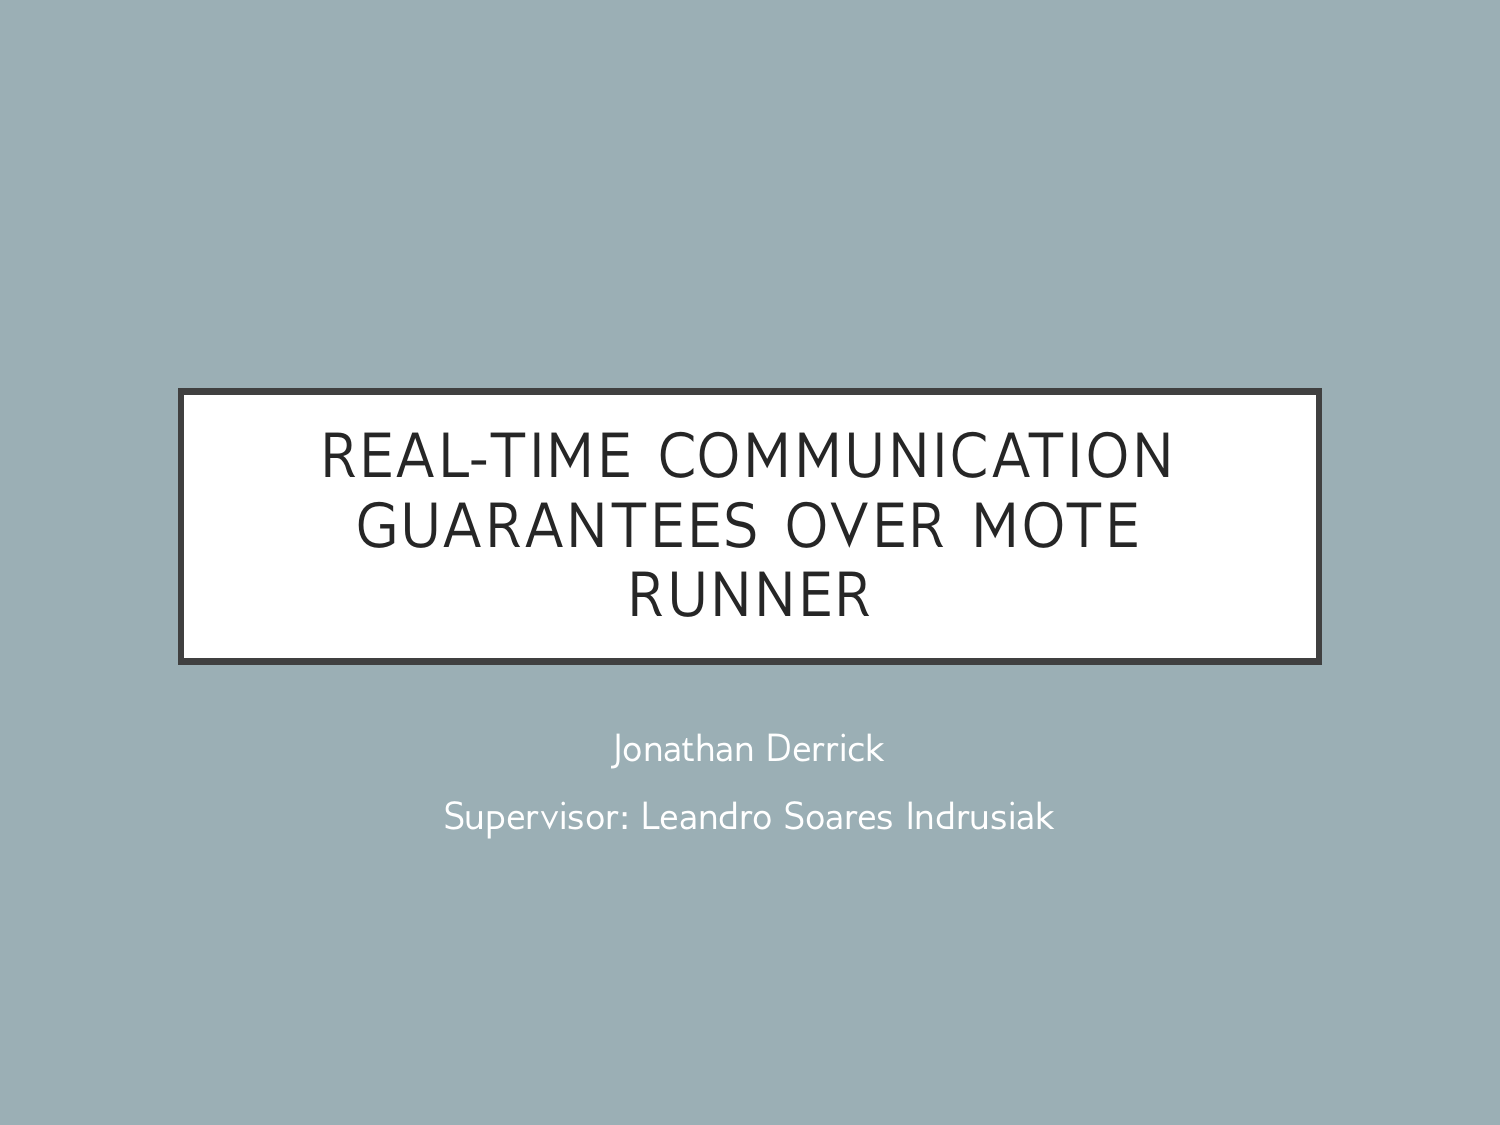

# Real-Time communication guarantees OVER Mote Runner
Jonathan Derrick
Supervisor: Leandro Soares Indrusiak